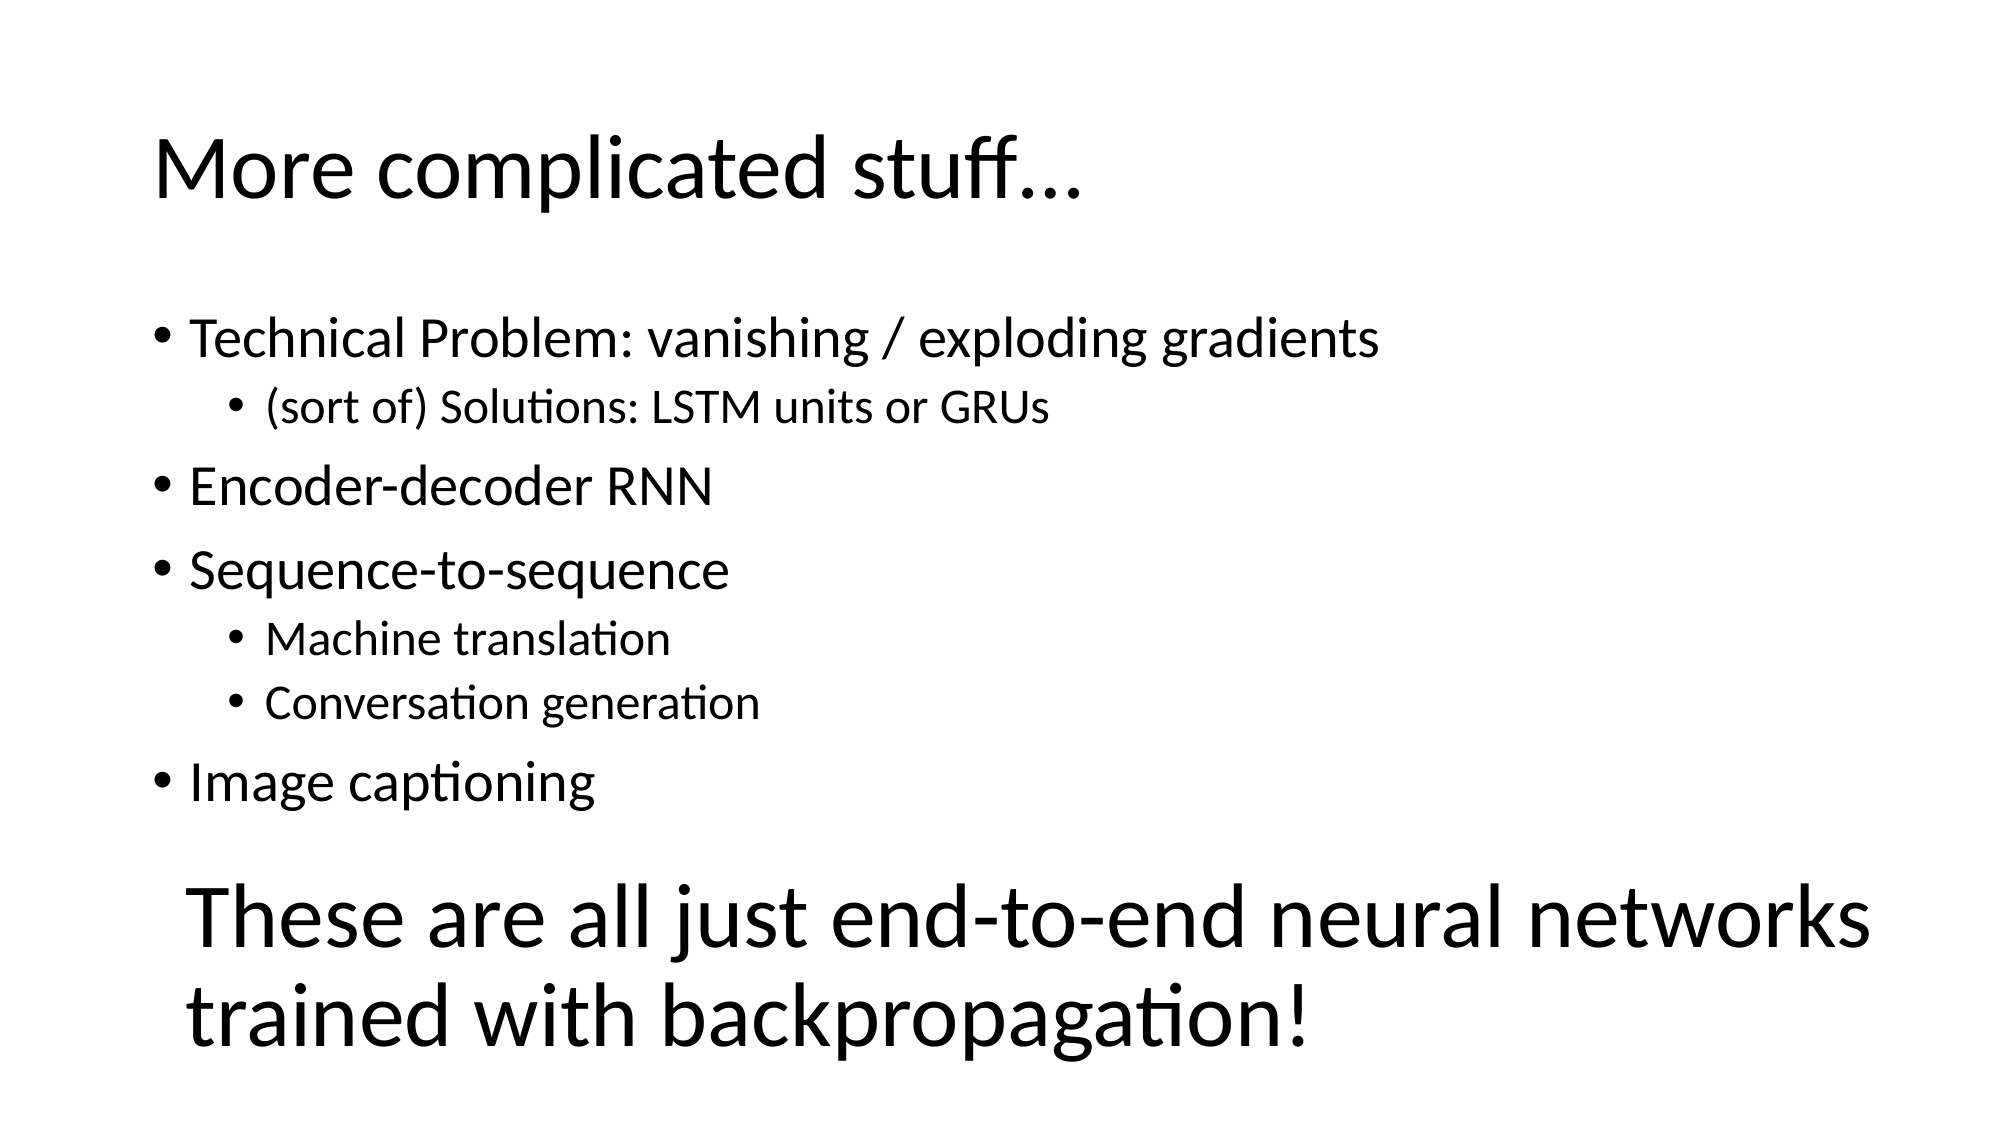

# More complicated stuff…
Technical Problem: vanishing / exploding gradients
(sort of) Solutions: LSTM units or GRUs
Encoder-decoder RNN
Sequence-to-sequence
Machine translation
Conversation generation
Image captioning
These are all just end-to-end neural networks trained with backpropagation!